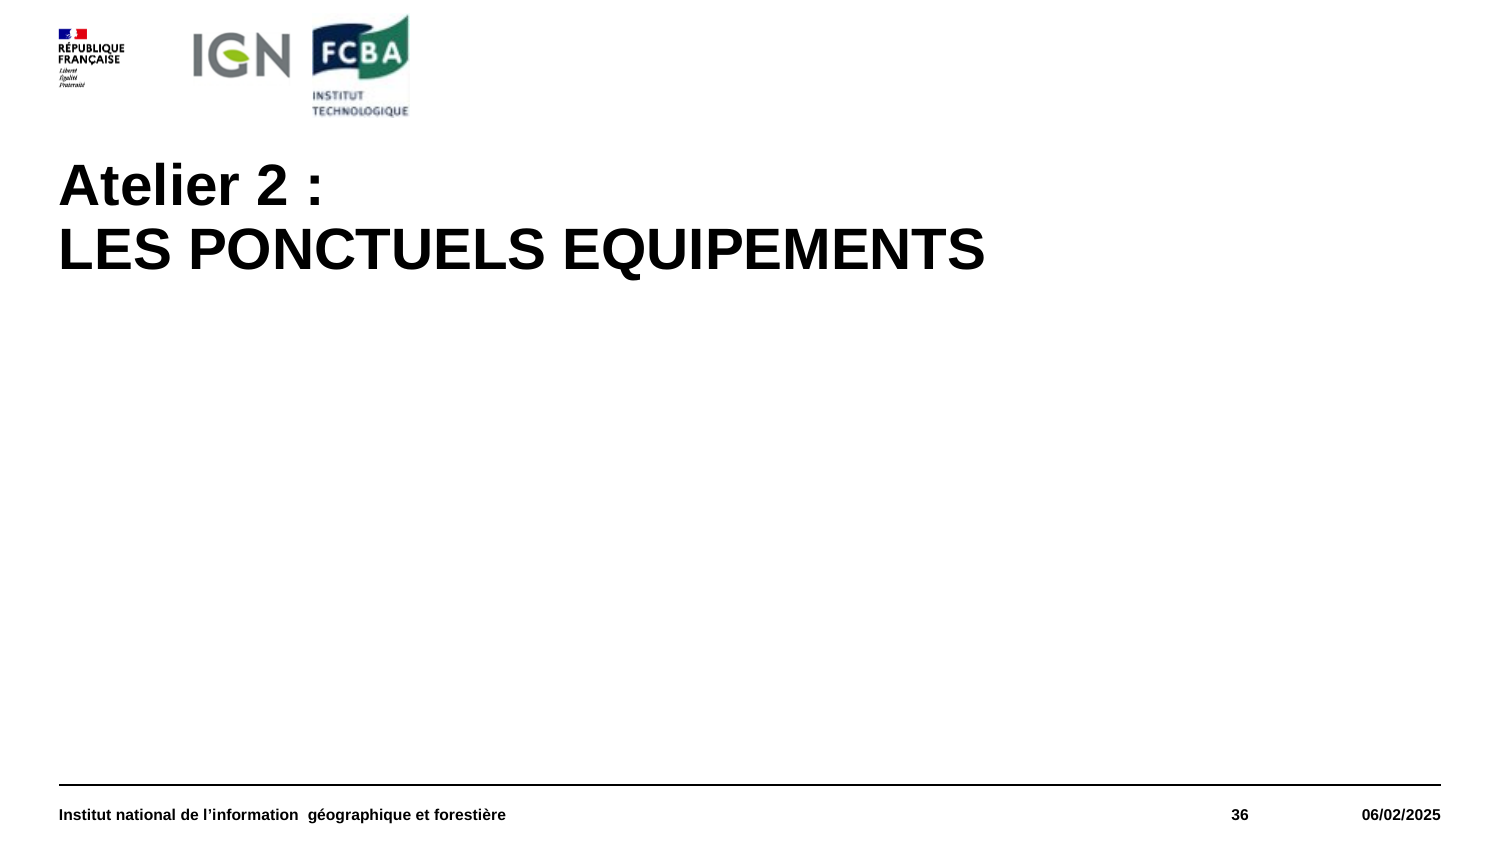

# Atelier 2 : LES PONCTUELS EQUIPEMENTS

Institut national de l’information  géographique et forestière
36
06/02/2025